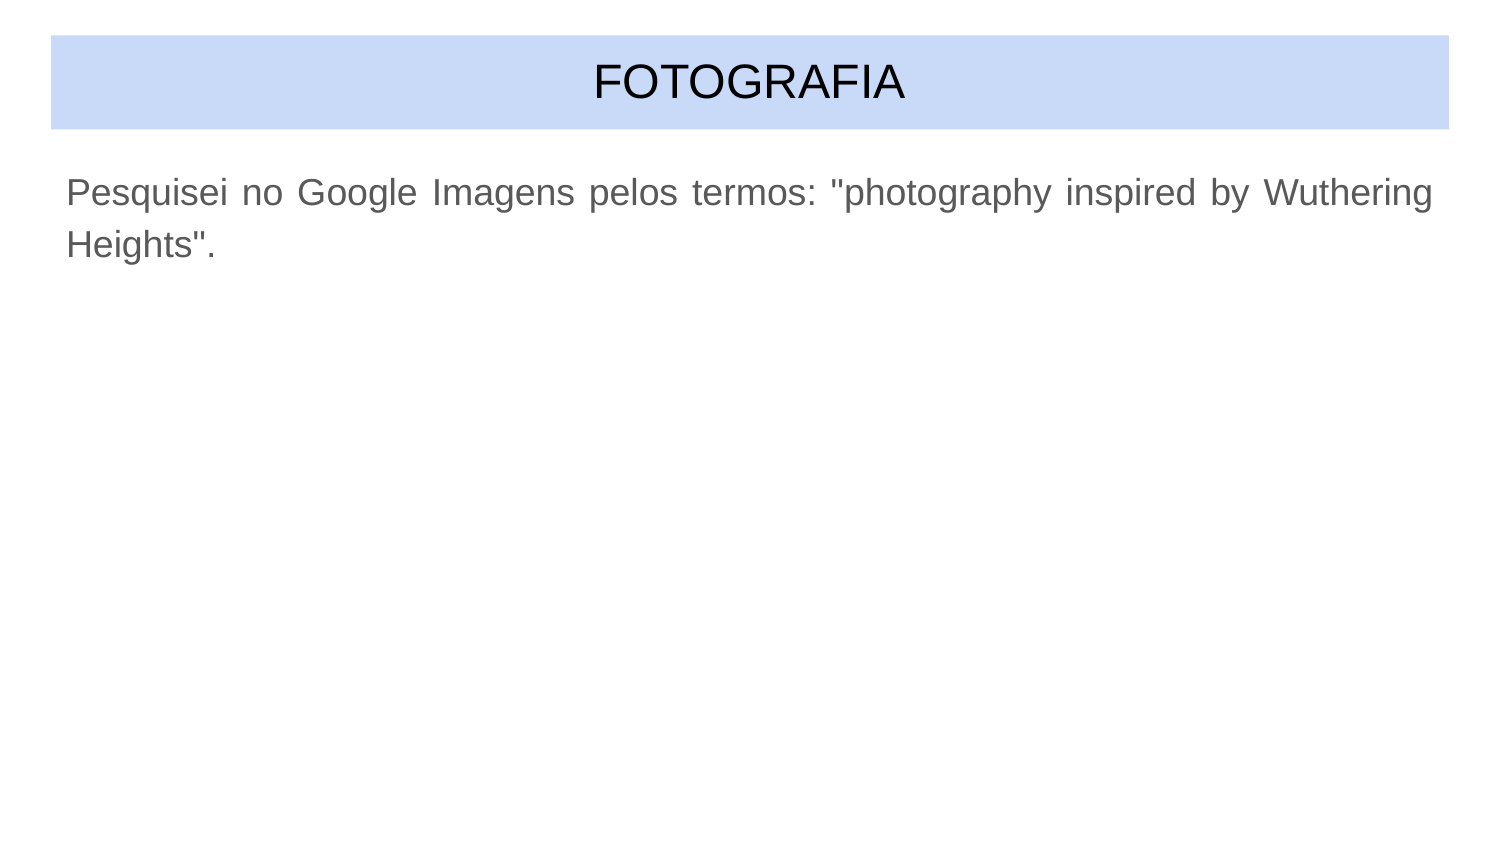

# FOTOGRAFIA
Pesquisei no Google Imagens pelos termos: "photography inspired by Wuthering Heights".